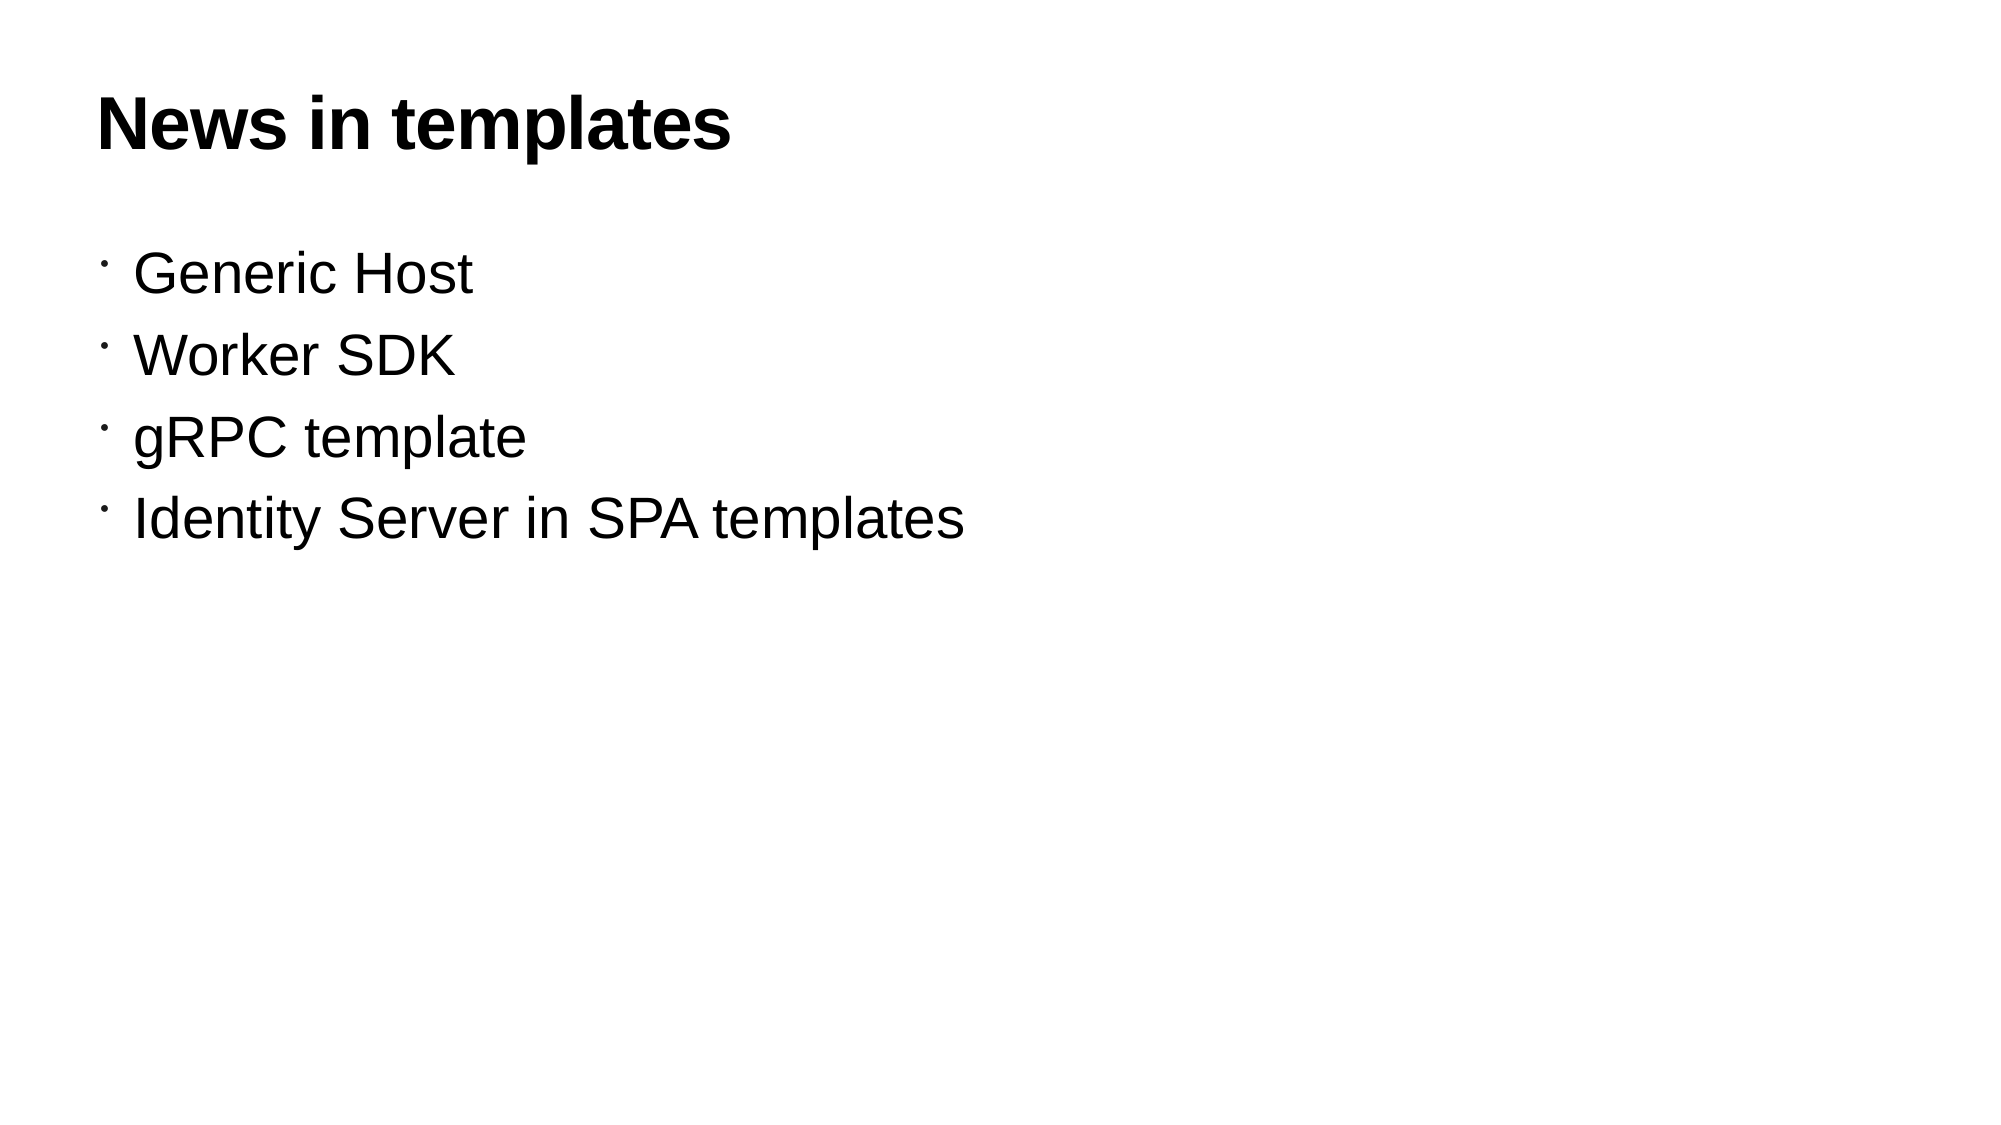

# News in templates
Generic Host
Worker SDK
gRPC template
Identity Server in SPA templates